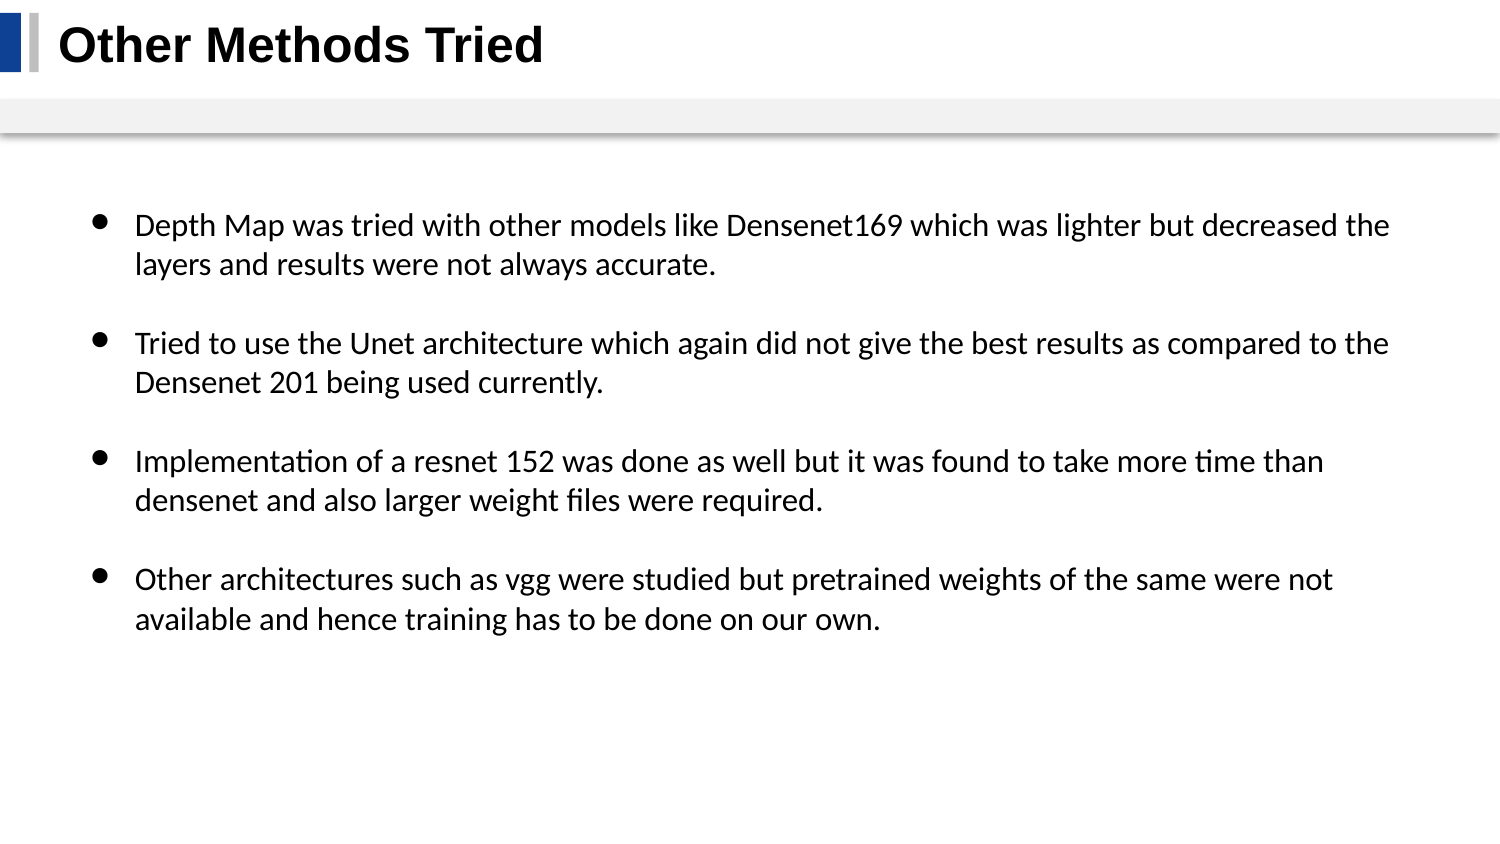

Other Methods Tried

Depth Map was tried with other models like Densenet169 which was lighter but decreased the layers and results were not always accurate.

Tried to use the Unet architecture which again did not give the best results as compared to the Densenet 201 being used currently.

Implementation of a resnet 152 was done as well but it was found to take more time than densenet and also larger weight files were required.

Other architectures such as vgg were studied but pretrained weights of the same were not available and hence training has to be done on our own.